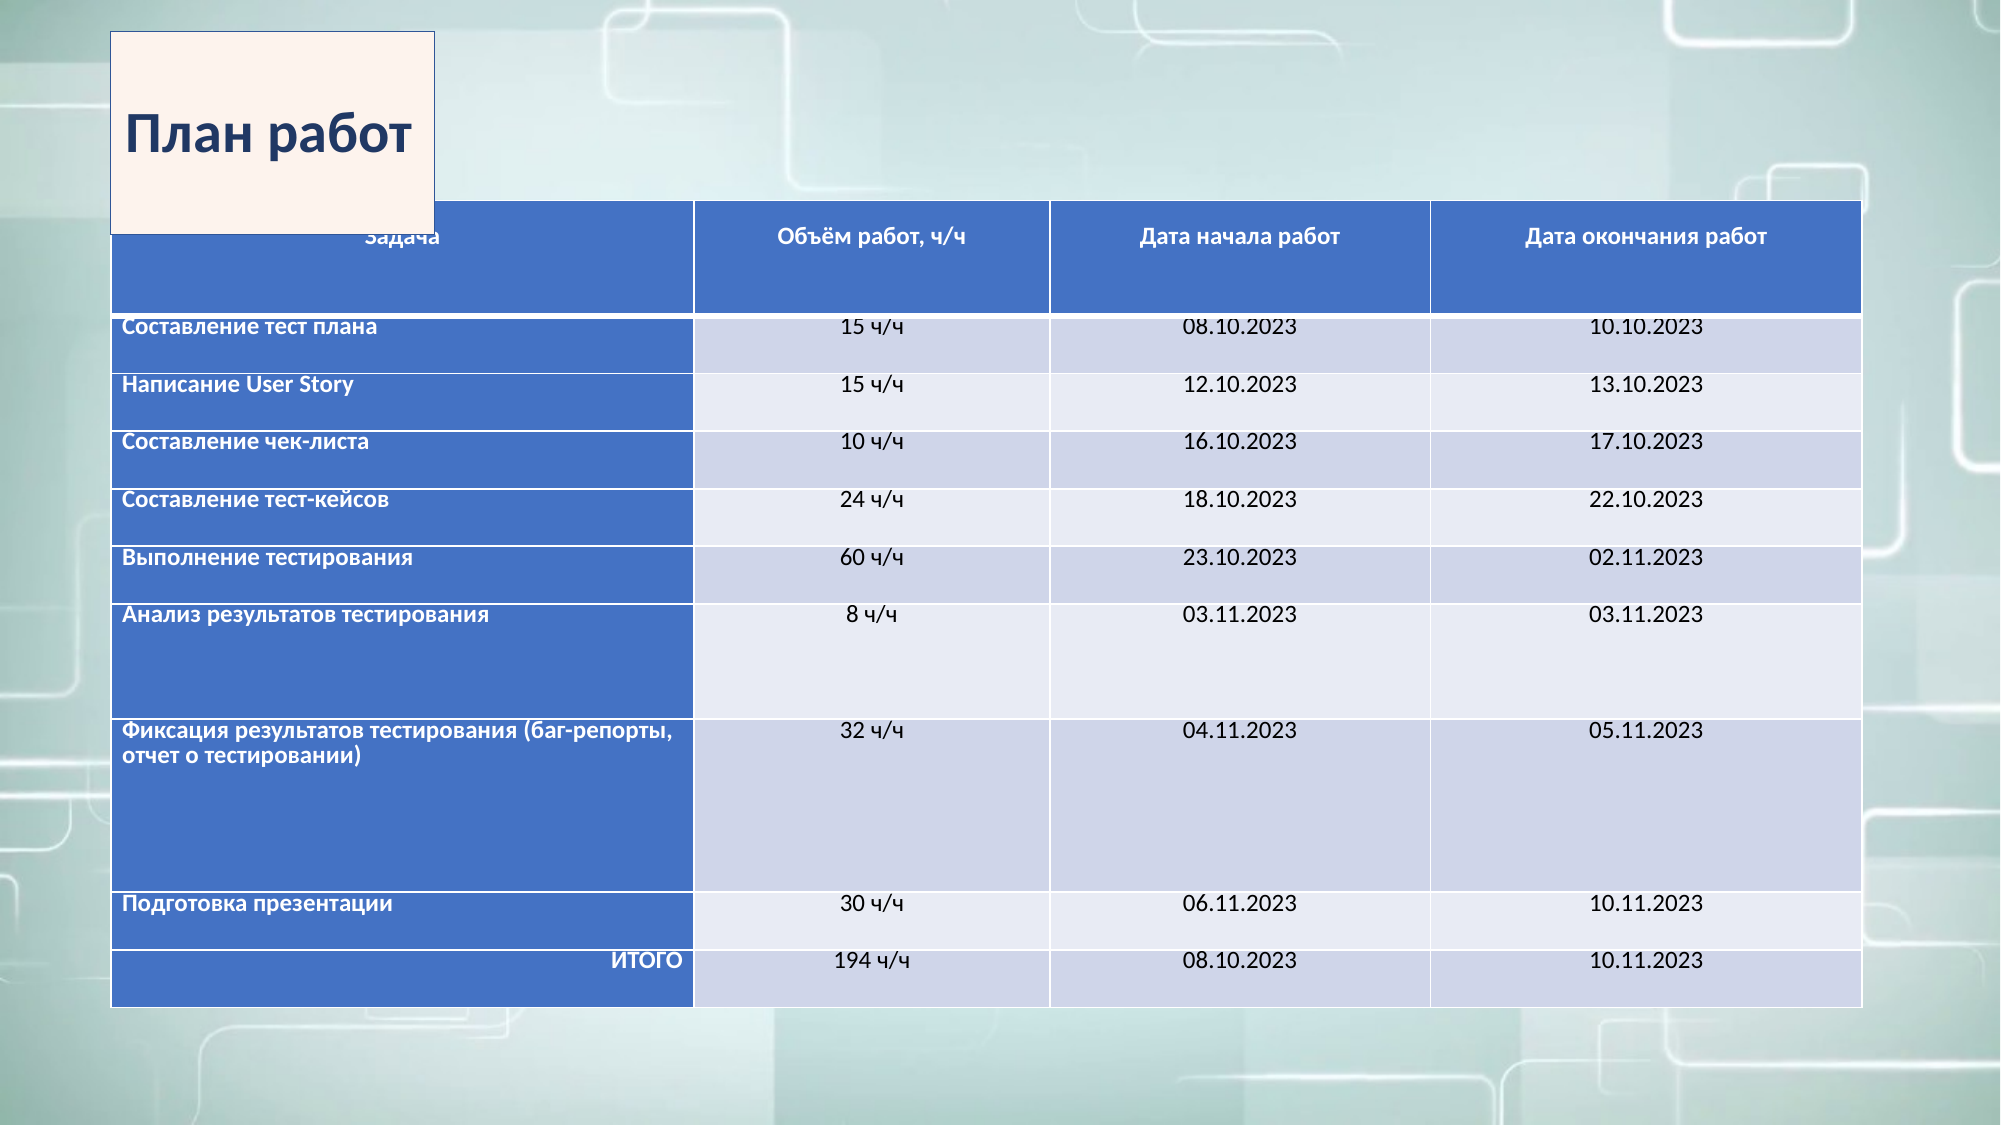

# План работ
| Задача | Объём работ, ч/ч | Дата начала работ | Дата окончания работ |
| --- | --- | --- | --- |
| Составление тест плана | 15 ч/ч | 08.10.2023 | 10.10.2023 |
| Написание User Story | 15 ч/ч | 12.10.2023 | 13.10.2023 |
| Составление чек-листа | 10 ч/ч | 16.10.2023 | 17.10.2023 |
| Составление тест-кейсов | 24 ч/ч | 18.10.2023 | 22.10.2023 |
| Выполнение тестирования | 60 ч/ч | 23.10.2023 | 02.11.2023 |
| Анализ результатов тестирования | 8 ч/ч | 03.11.2023 | 03.11.2023 |
| Фиксация результатов тестирования (баг-репорты, отчет о тестировании) | 32 ч/ч | 04.11.2023 | 05.11.2023 |
| Подготовка презентации | 30 ч/ч | 06.11.2023 | 10.11.2023 |
| ИТОГО | 194 ч/ч | 08.10.2023 | 10.11.2023 |